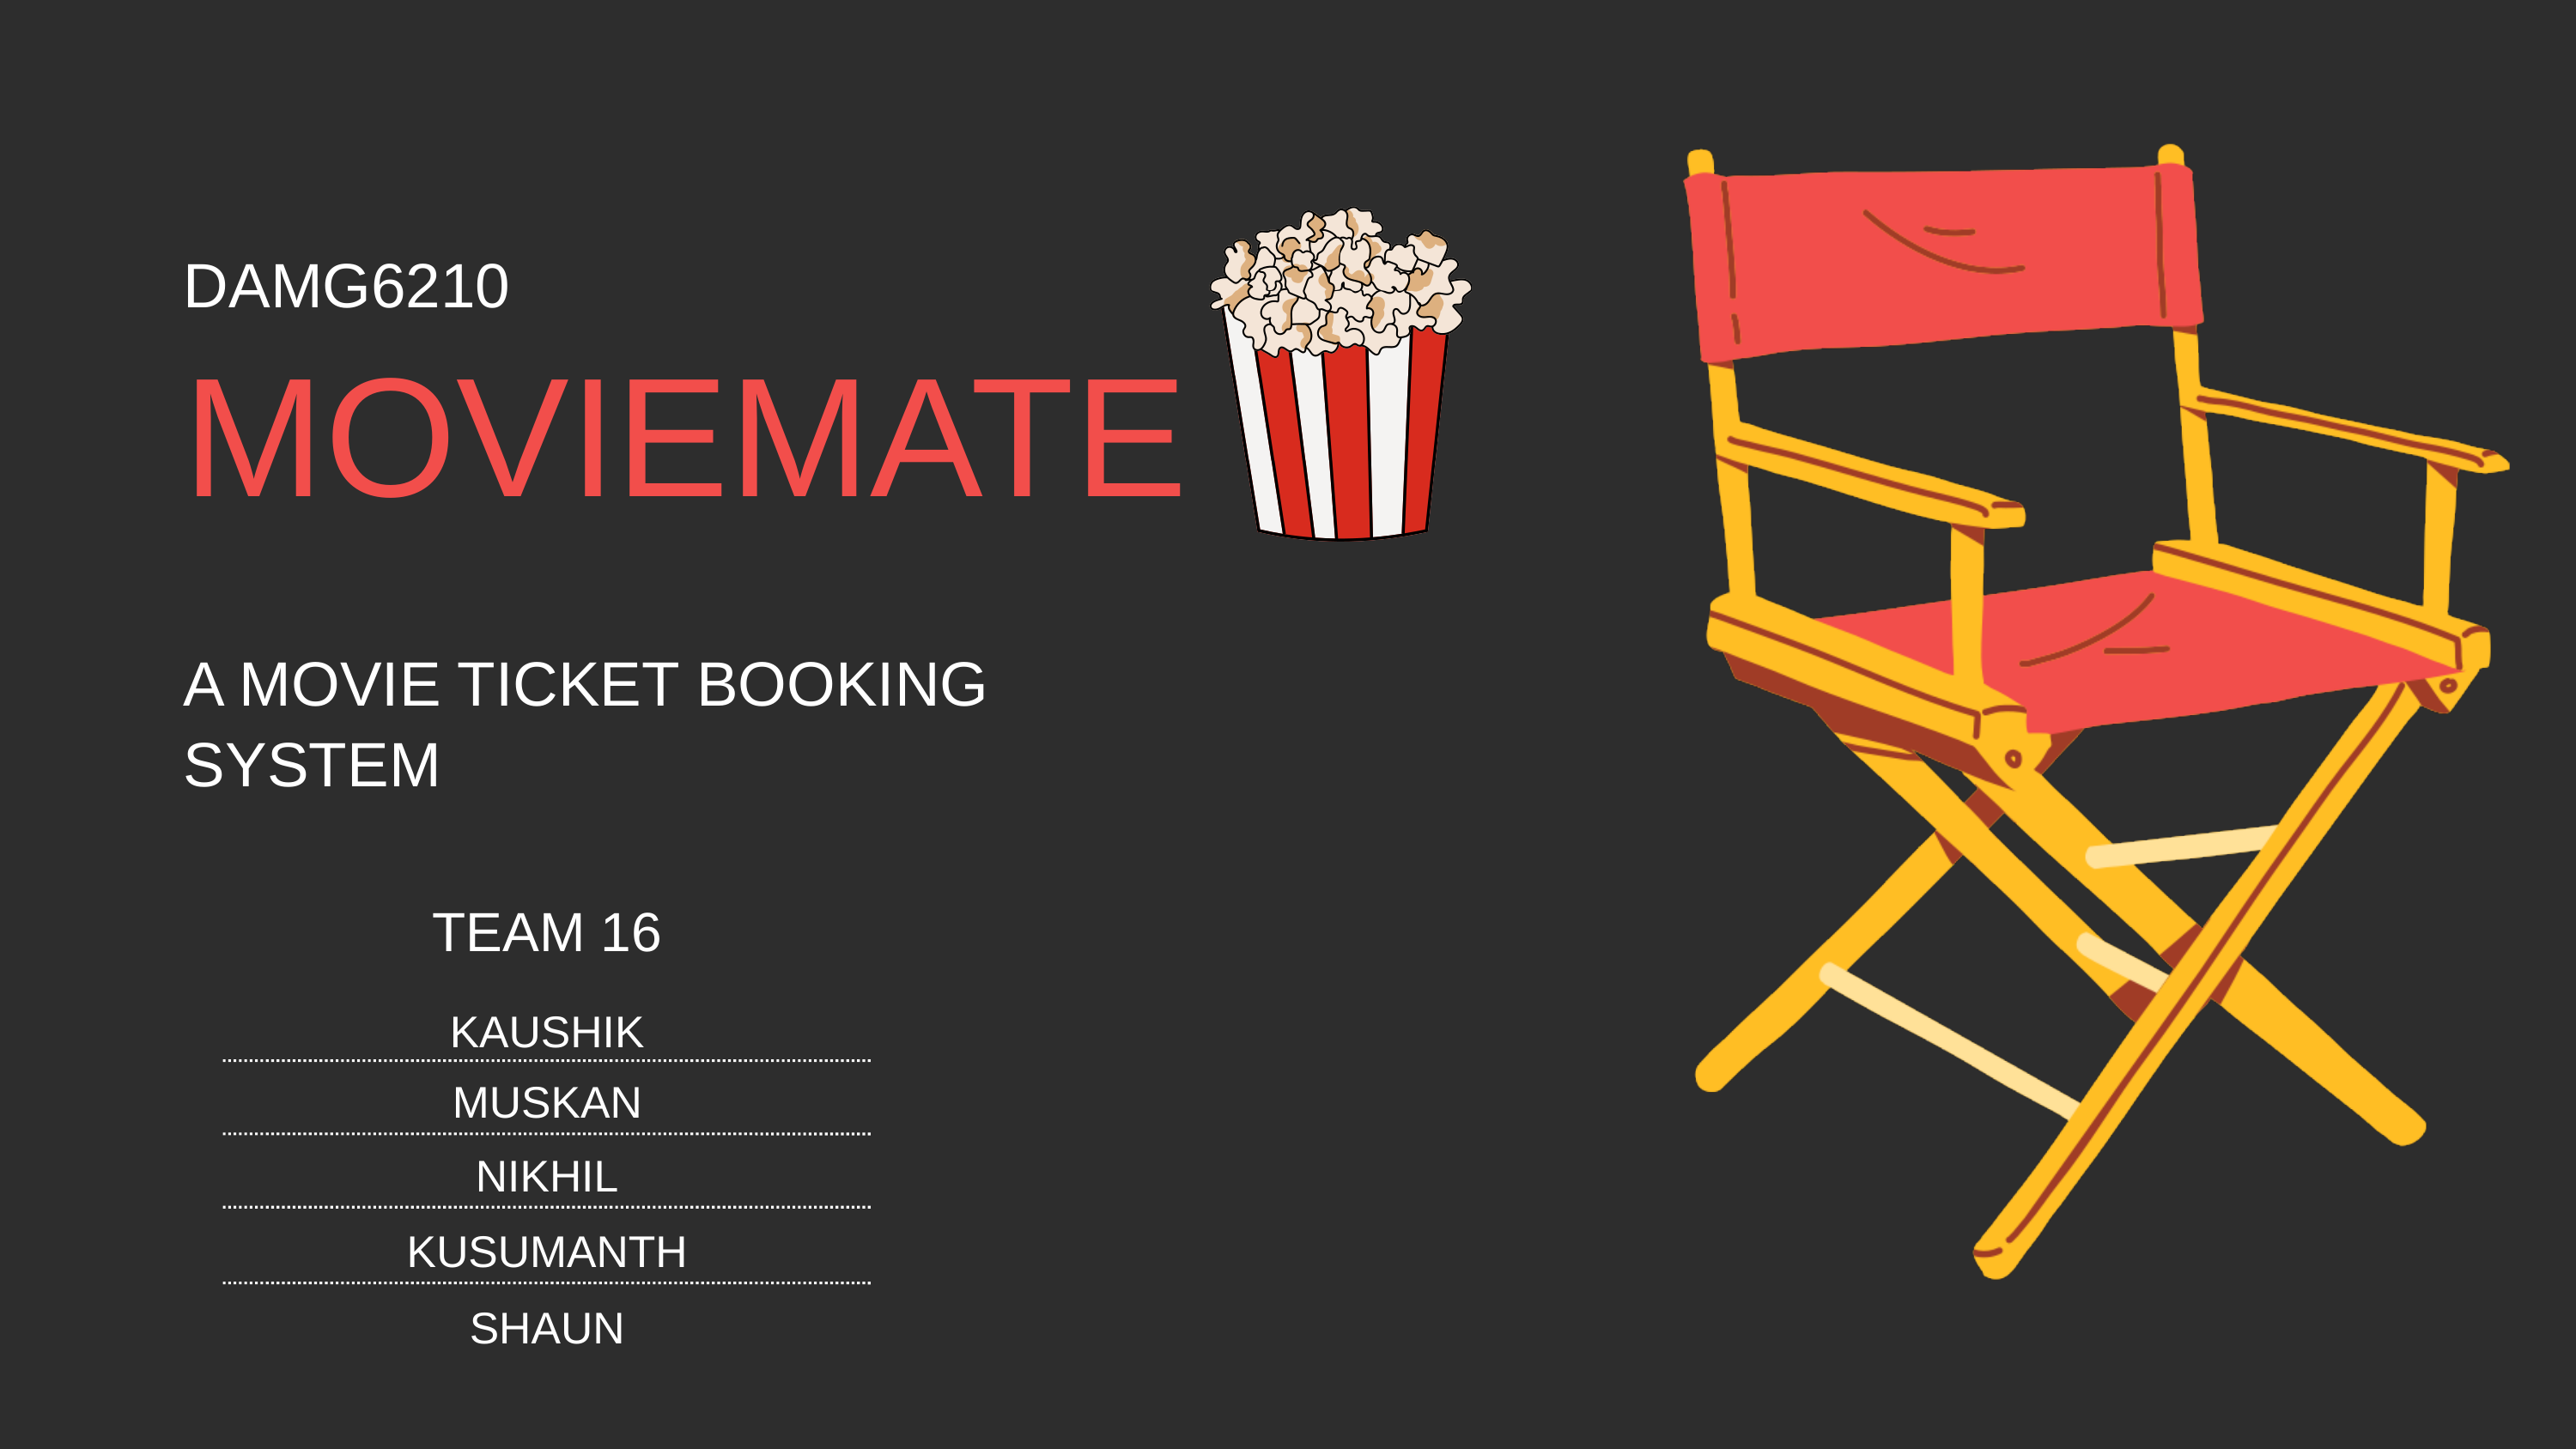

DAMG6210
MOVIEMATE
A MOVIE TICKET BOOKING SYSTEM
TEAM 16
KAUSHIK

MUSKAN

NIKHIL

KUSUMANTH

SHAUN